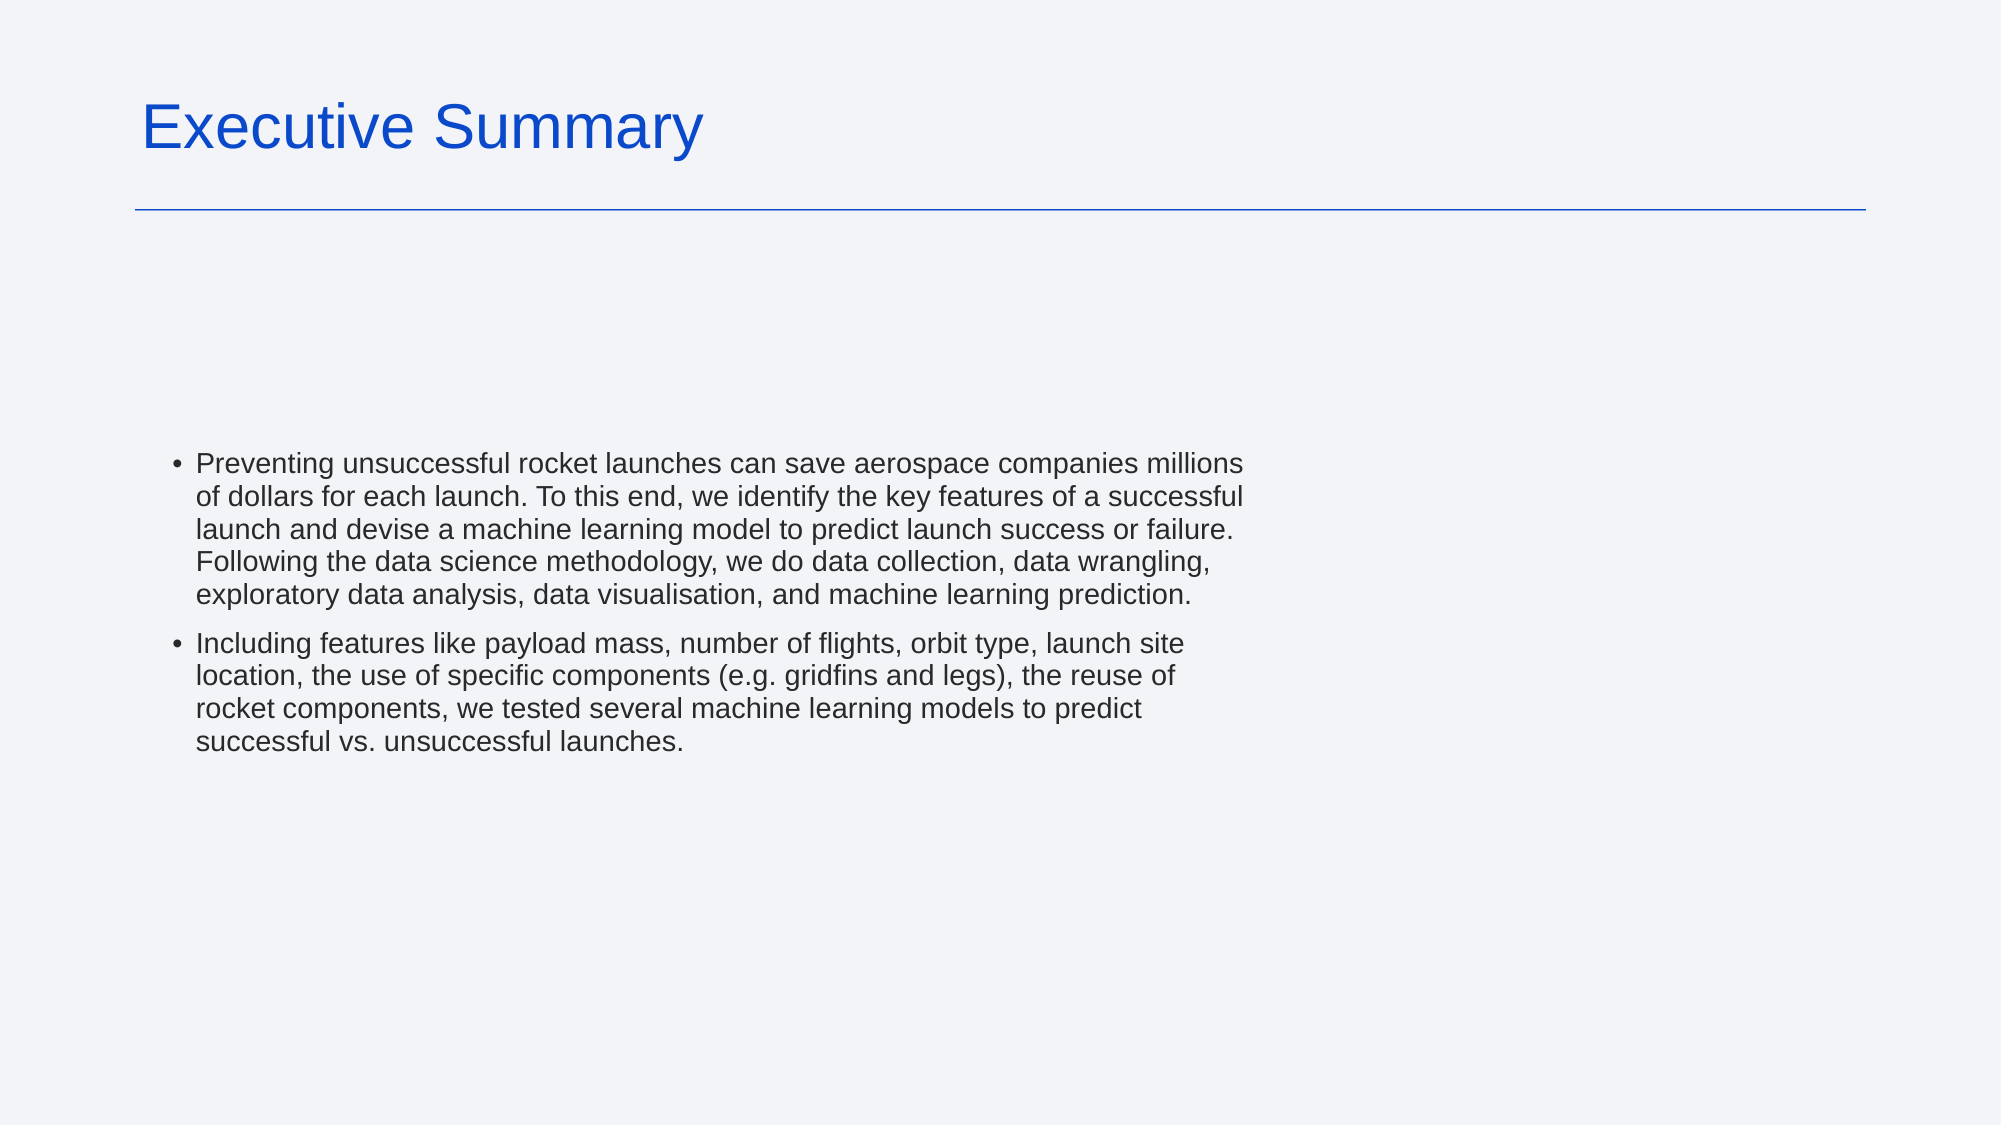

Executive Summary
Preventing unsuccessful rocket launches can save aerospace companies millions of dollars for each launch. To this end, we identify the key features of a successful launch and devise a machine learning model to predict launch success or failure. Following the data science methodology, we do data collection, data wrangling, exploratory data analysis, data visualisation, and machine learning prediction.
Including features like payload mass, number of flights, orbit type, launch site location, the use of specific components (e.g. gridfins and legs), the reuse of rocket components, we tested several machine learning models to predict successful vs. unsuccessful launches.
3